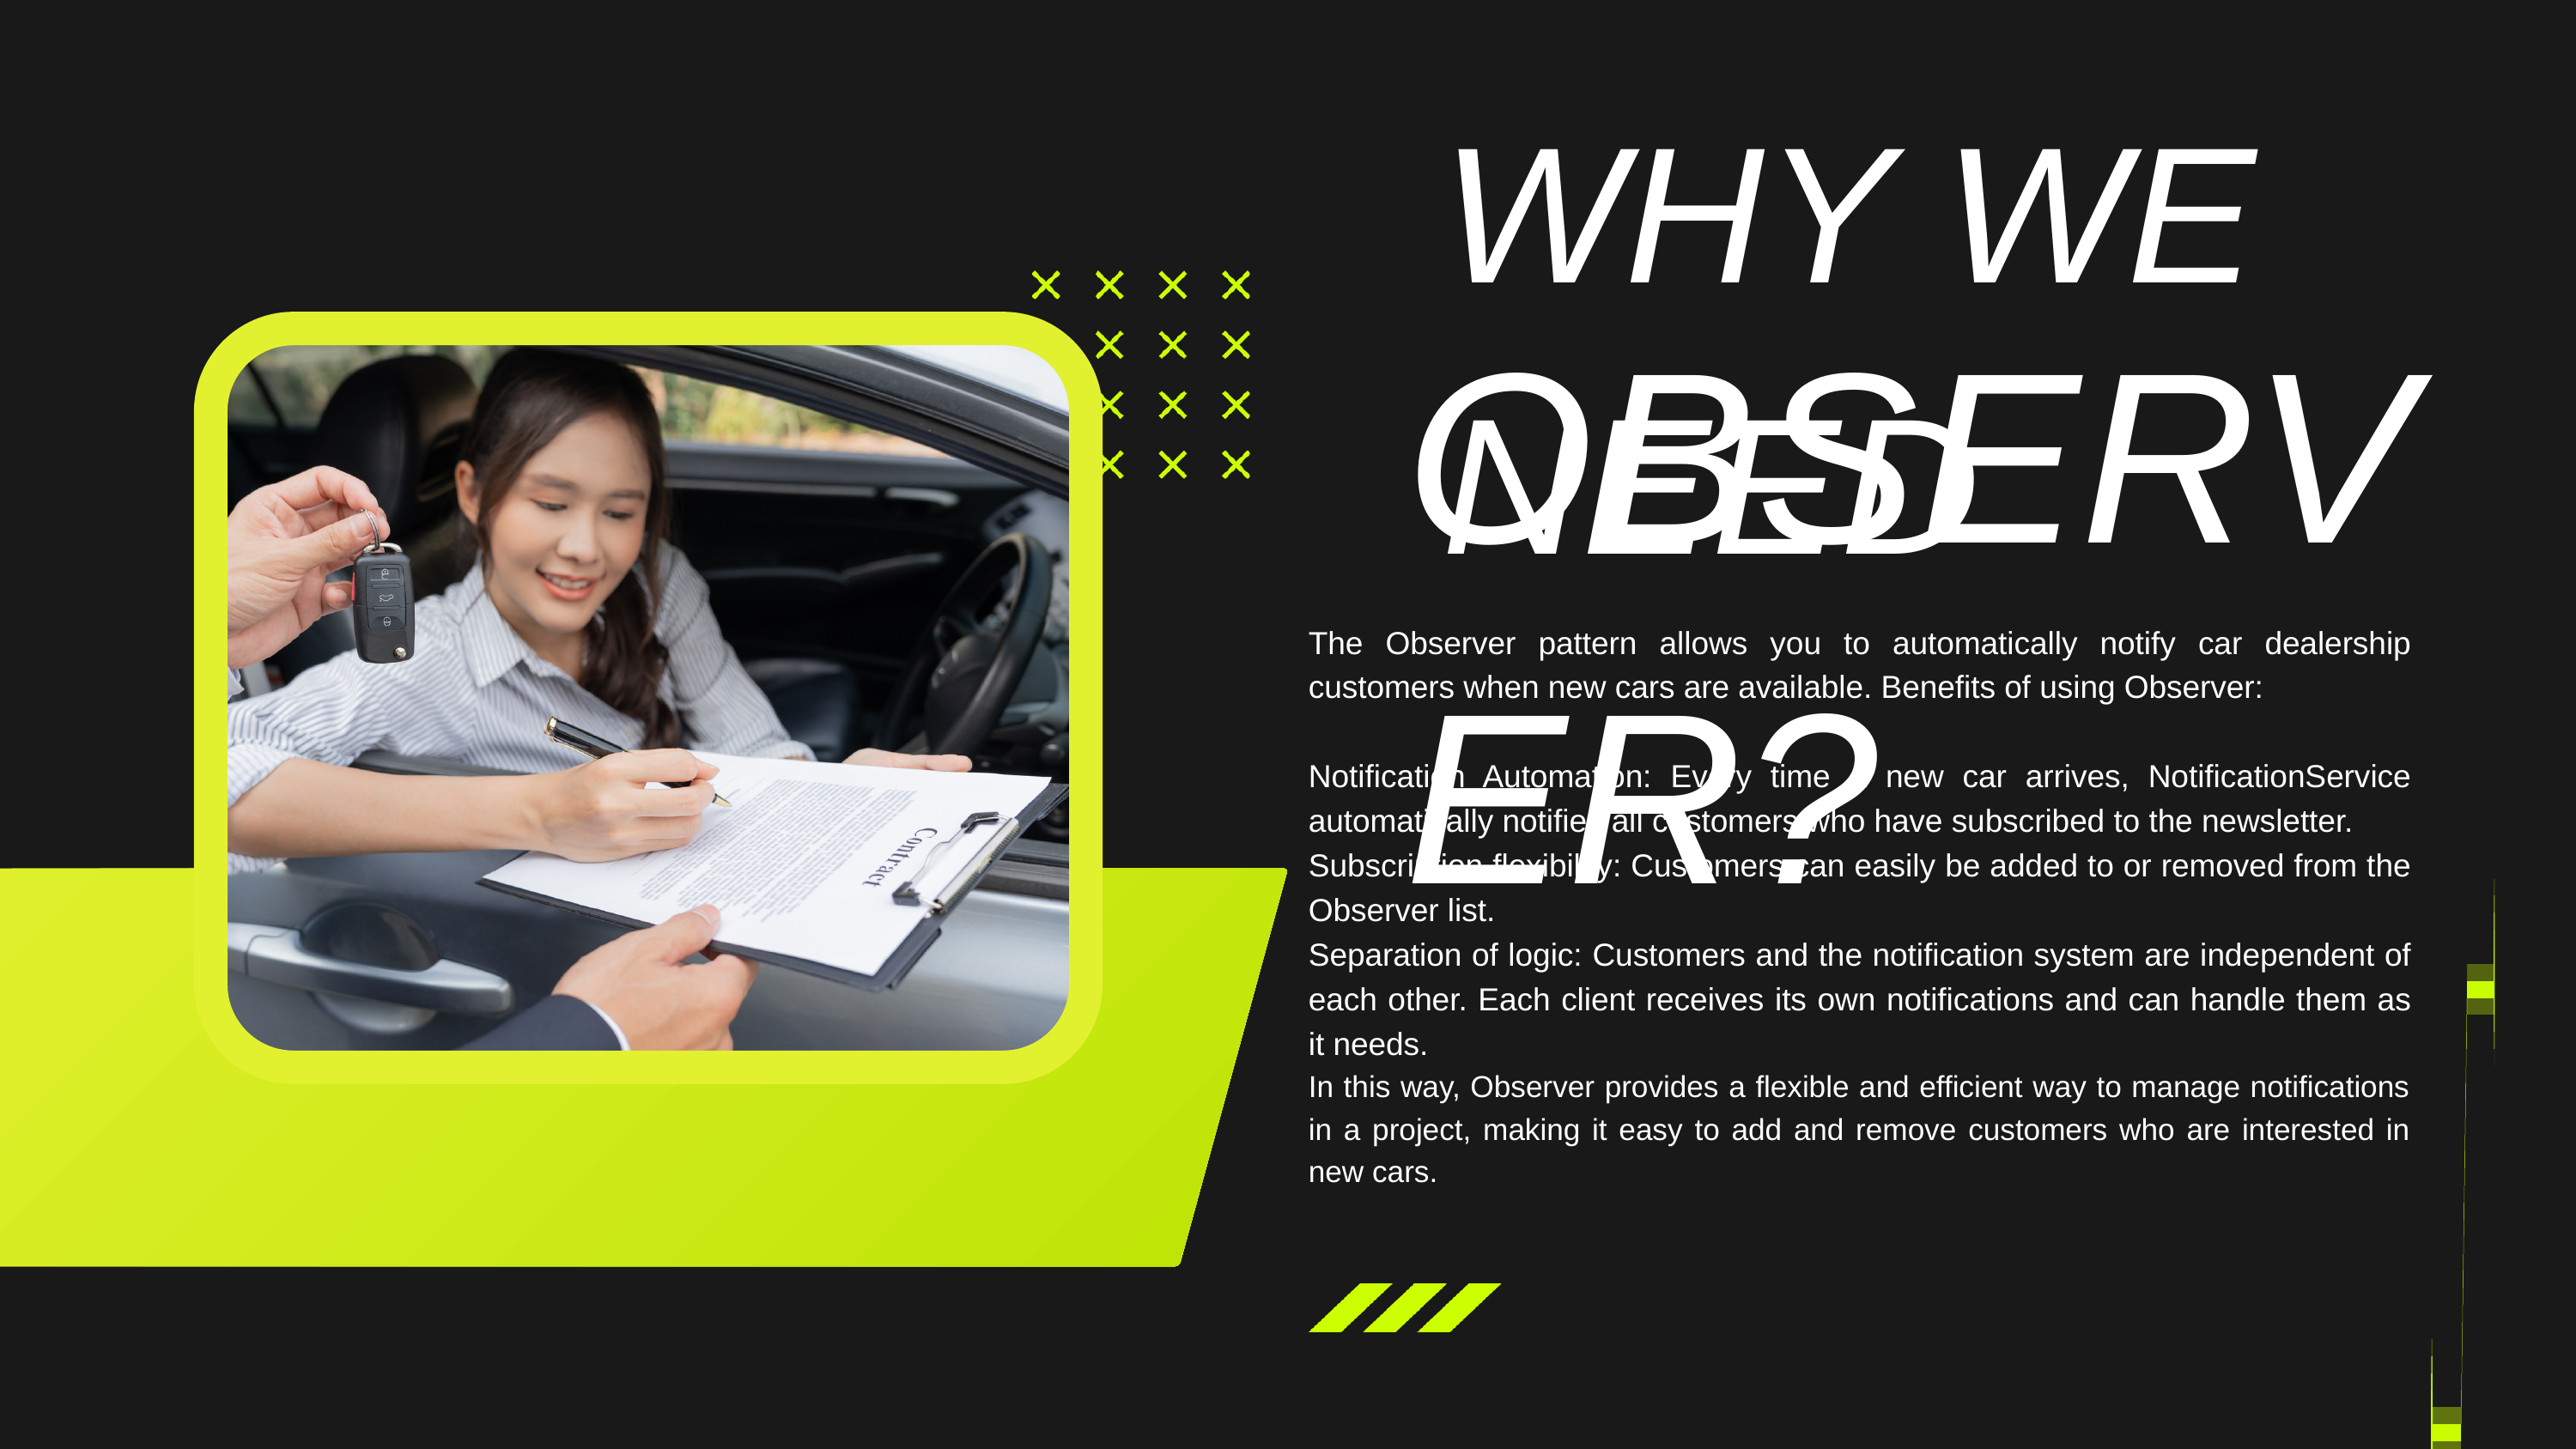

WHY WE NEED
OBSERVER?

The Observer pattern allows you to automatically notify car dealership customers when new cars are available. Benefits of using Observer:

Notification Automation: Every time a new car arrives, NotificationService automatically notifies all customers who have subscribed to the newsletter.
Subscription flexibility: Customers can easily be added to or removed from the Observer list.
Separation of logic: Customers and the notification system are independent of each other. Each client receives its own notifications and can handle them as it needs.
In this way, Observer provides a flexible and efficient way to manage notifications in a project, making it easy to add and remove customers who are interested in new cars.